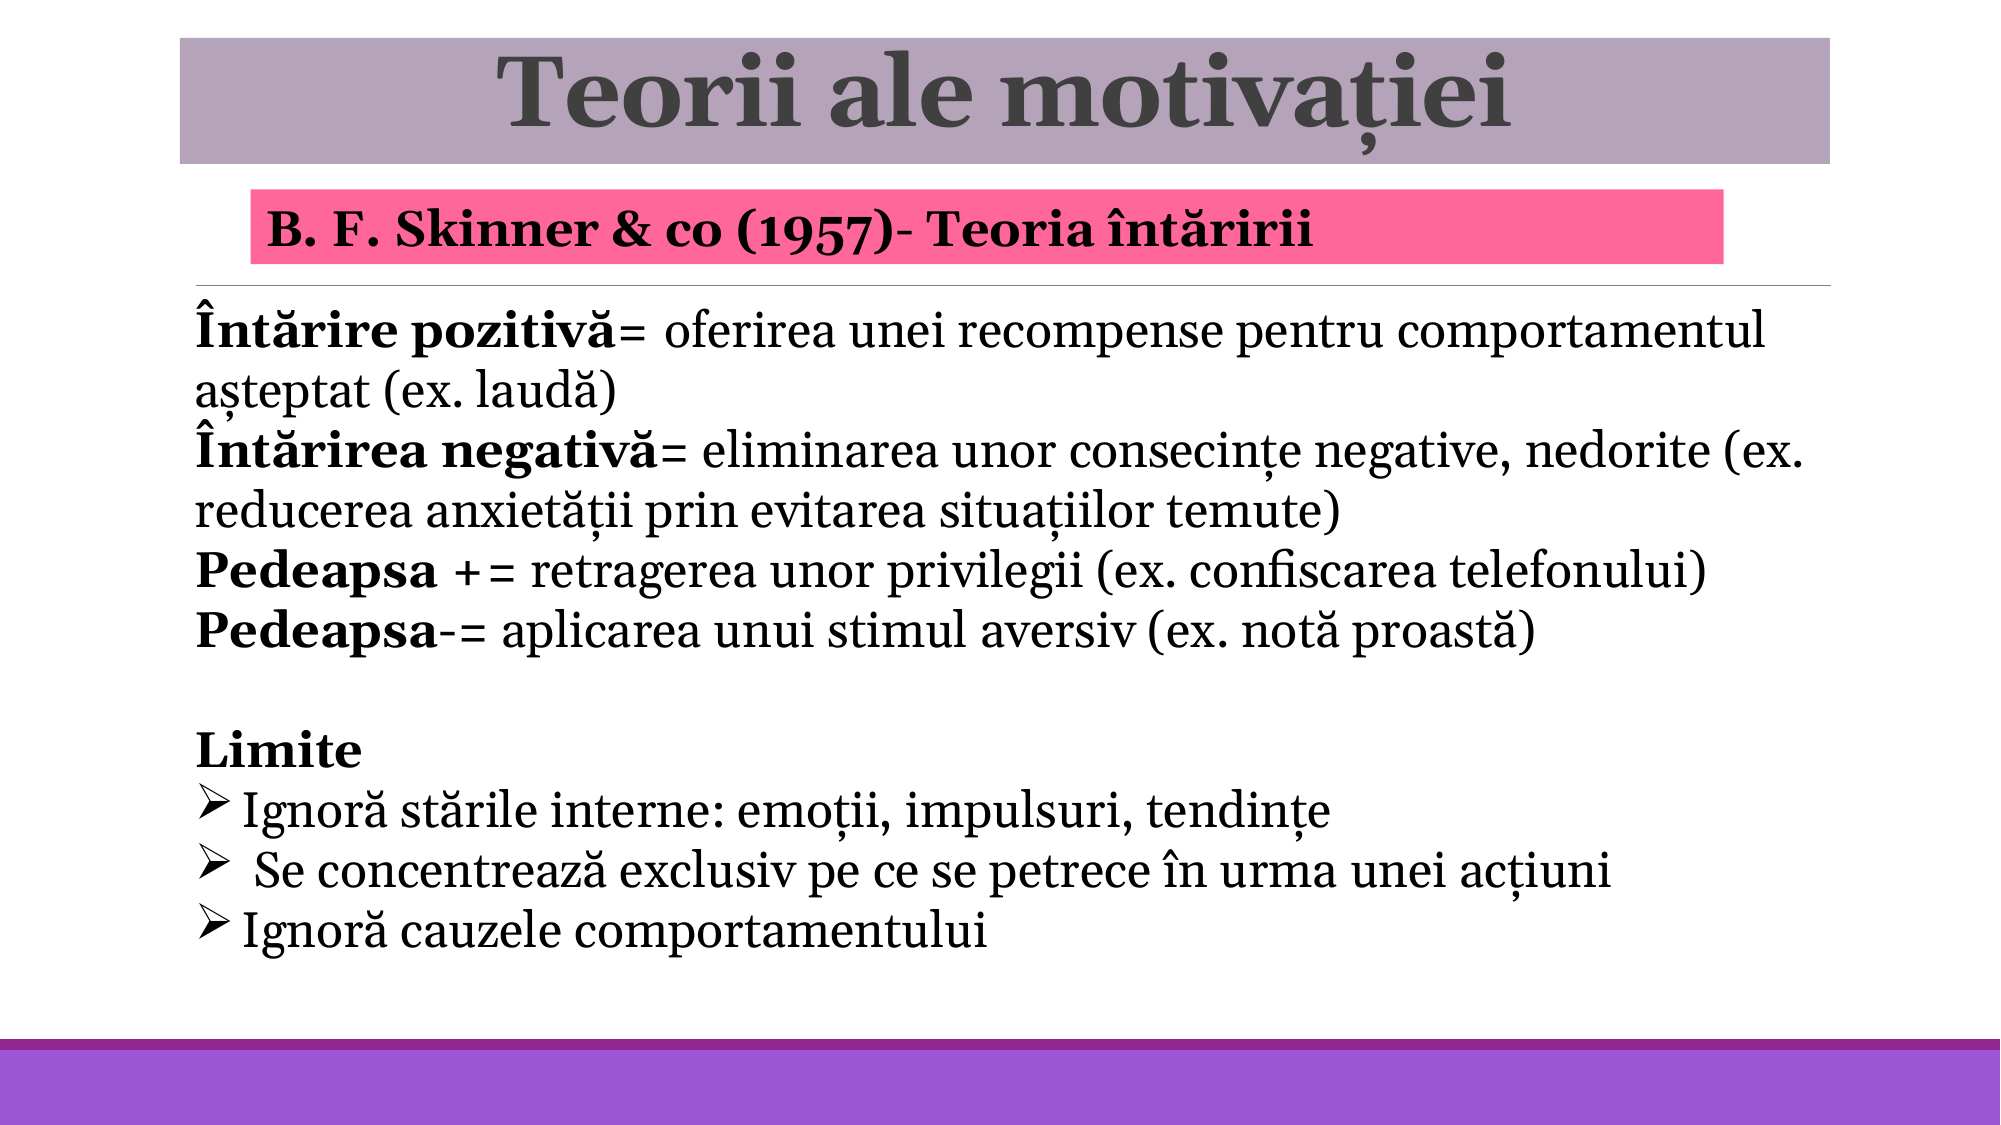

Teorii ale motivației
B. F. Skinner & co (1957)- Teoria întăririi
Întărire pozitivă= oferirea unei recompense pentru comportamentul așteptat (ex. laudă)
Întărirea negativă= eliminarea unor consecințe negative, nedorite (ex. reducerea anxietății prin evitarea situațiilor temute)
Pedeapsa += retragerea unor privilegii (ex. confiscarea telefonului)
Pedeapsa-= aplicarea unui stimul aversiv (ex. notă proastă)

Limite
Ignoră stările interne: emoții, impulsuri, tendințe
 Se concentrează exclusiv pe ce se petrece în urma unei acțiuni
Ignoră cauzele comportamentului